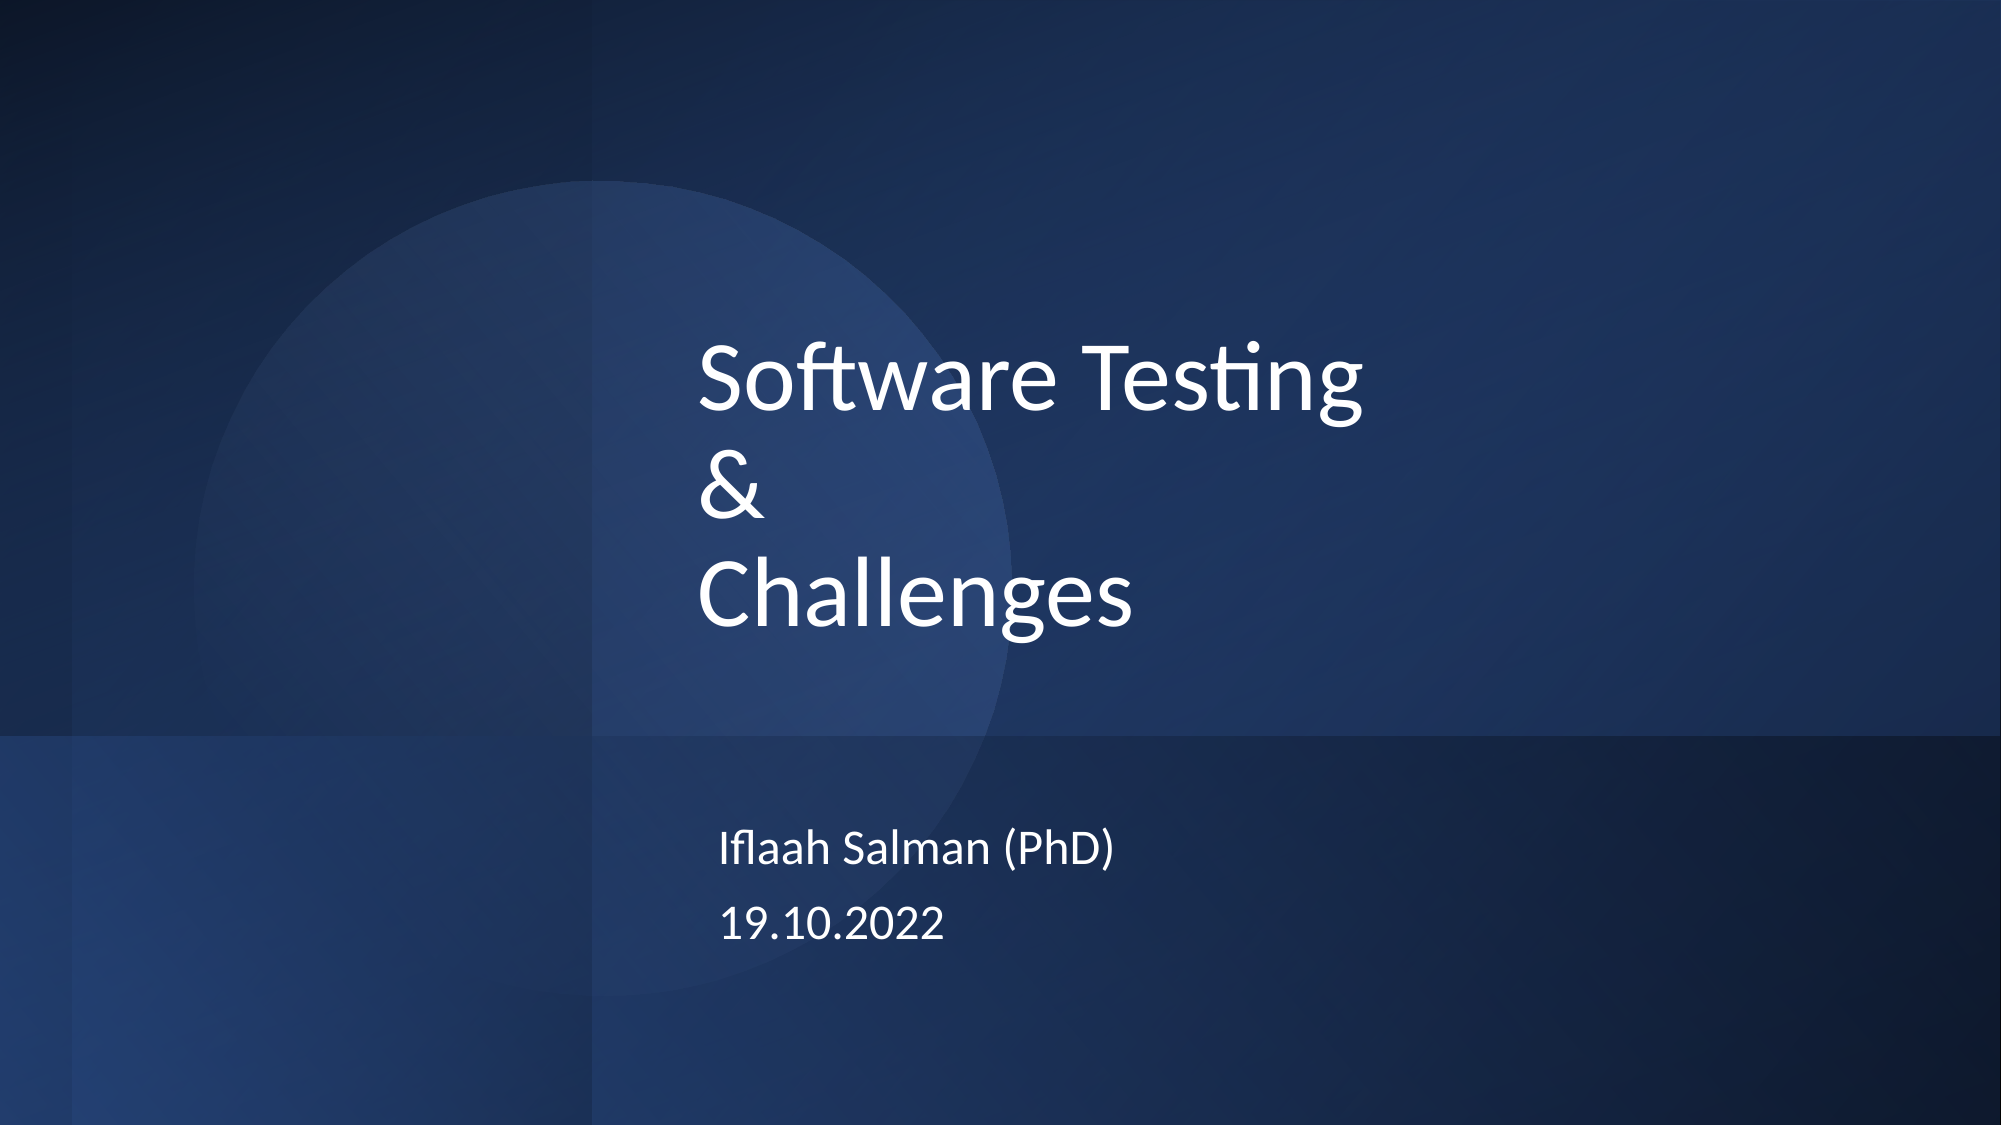

# Software Testing & Challenges

Iflaah Salman (PhD)
19.10.2022